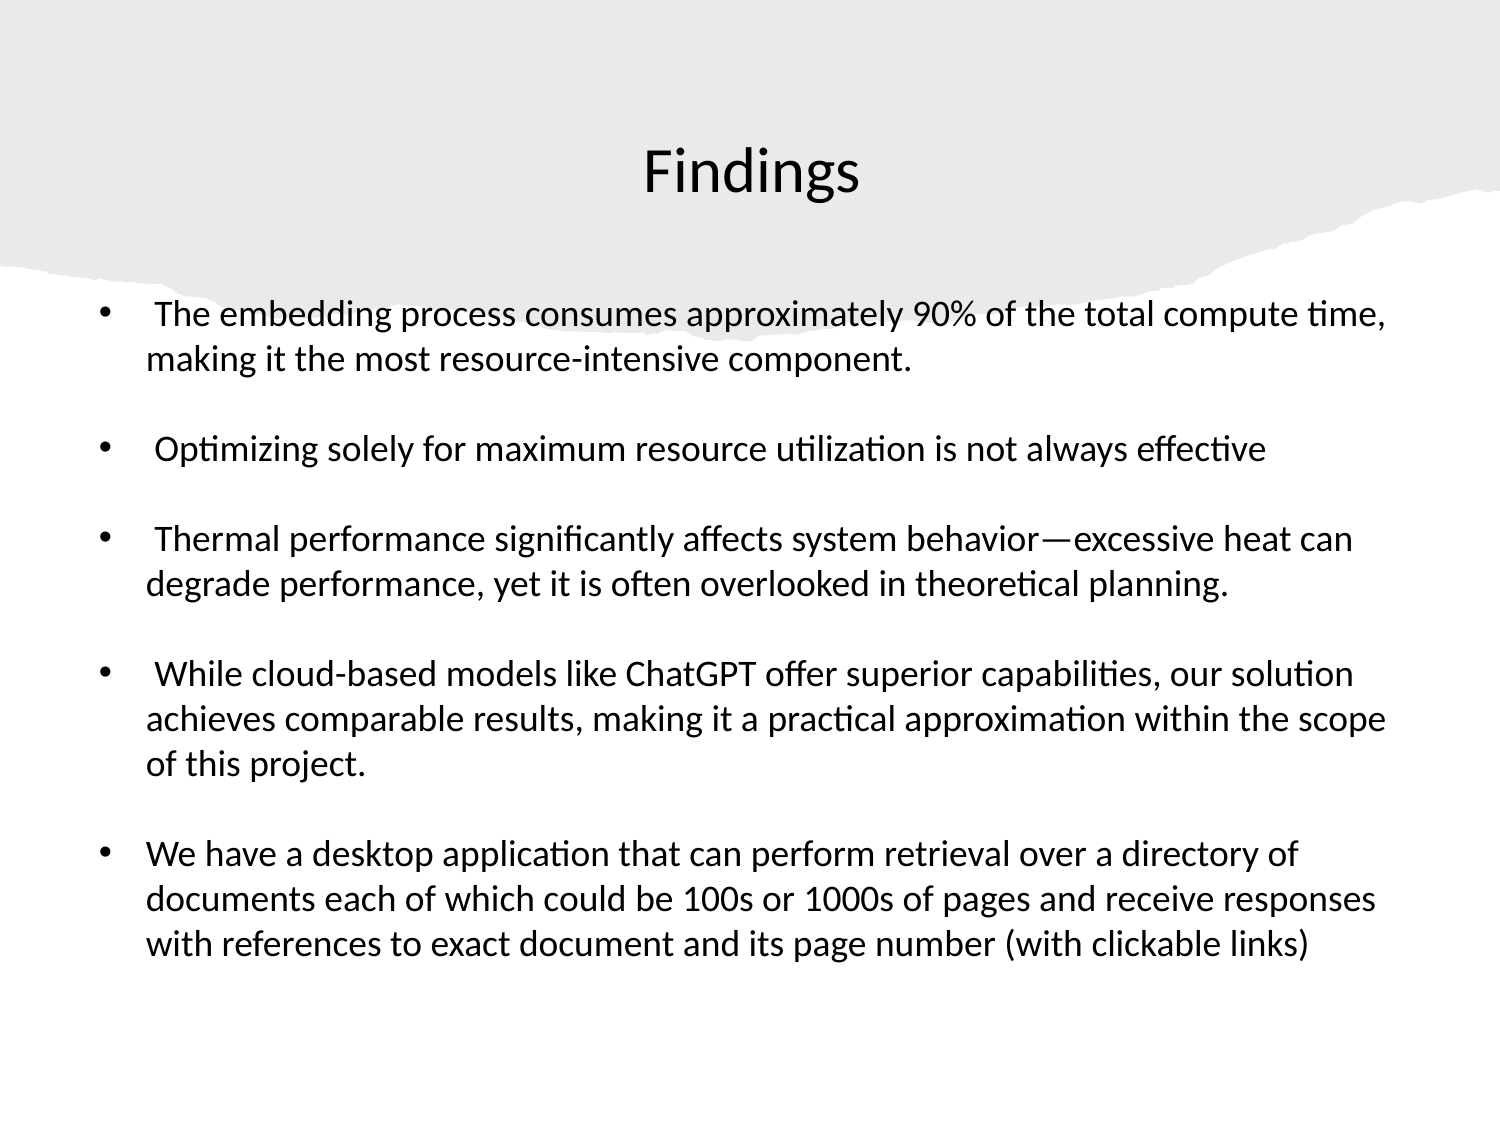

# Findings
 The embedding process consumes approximately 90% of the total compute time, making it the most resource-intensive component.
 Optimizing solely for maximum resource utilization is not always effective

 Thermal performance significantly affects system behavior—excessive heat can degrade performance, yet it is often overlooked in theoretical planning.

 While cloud-based models like ChatGPT offer superior capabilities, our solution achieves comparable results, making it a practical approximation within the scope of this project.

We have a desktop application that can perform retrieval over a directory of documents each of which could be 100s or 1000s of pages and receive responses with references to exact document and its page number (with clickable links)

40